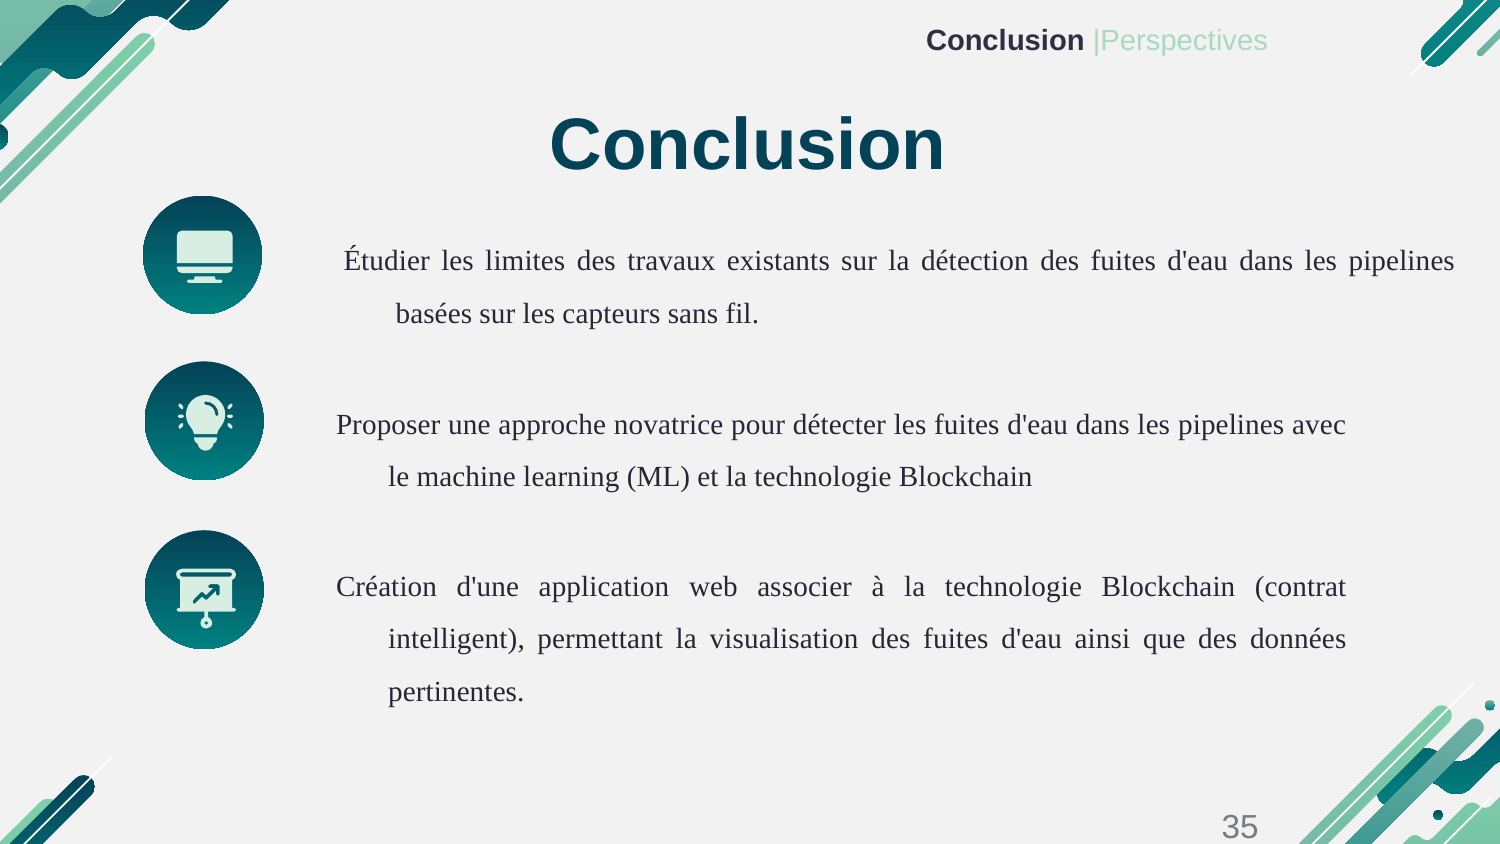

Conclusion |Perspectives
# Conclusion

Étudier les limites des travaux existants sur la détection des fuites d'eau dans les pipelines basées sur les capteurs sans fil.

Proposer une approche novatrice pour détecter les fuites d'eau dans les pipelines avec le machine learning (ML) et la technologie Blockchain

Création d'une application web associer à la technologie Blockchain (contrat intelligent), permettant la visualisation des fuites d'eau ainsi que des données pertinentes.

35